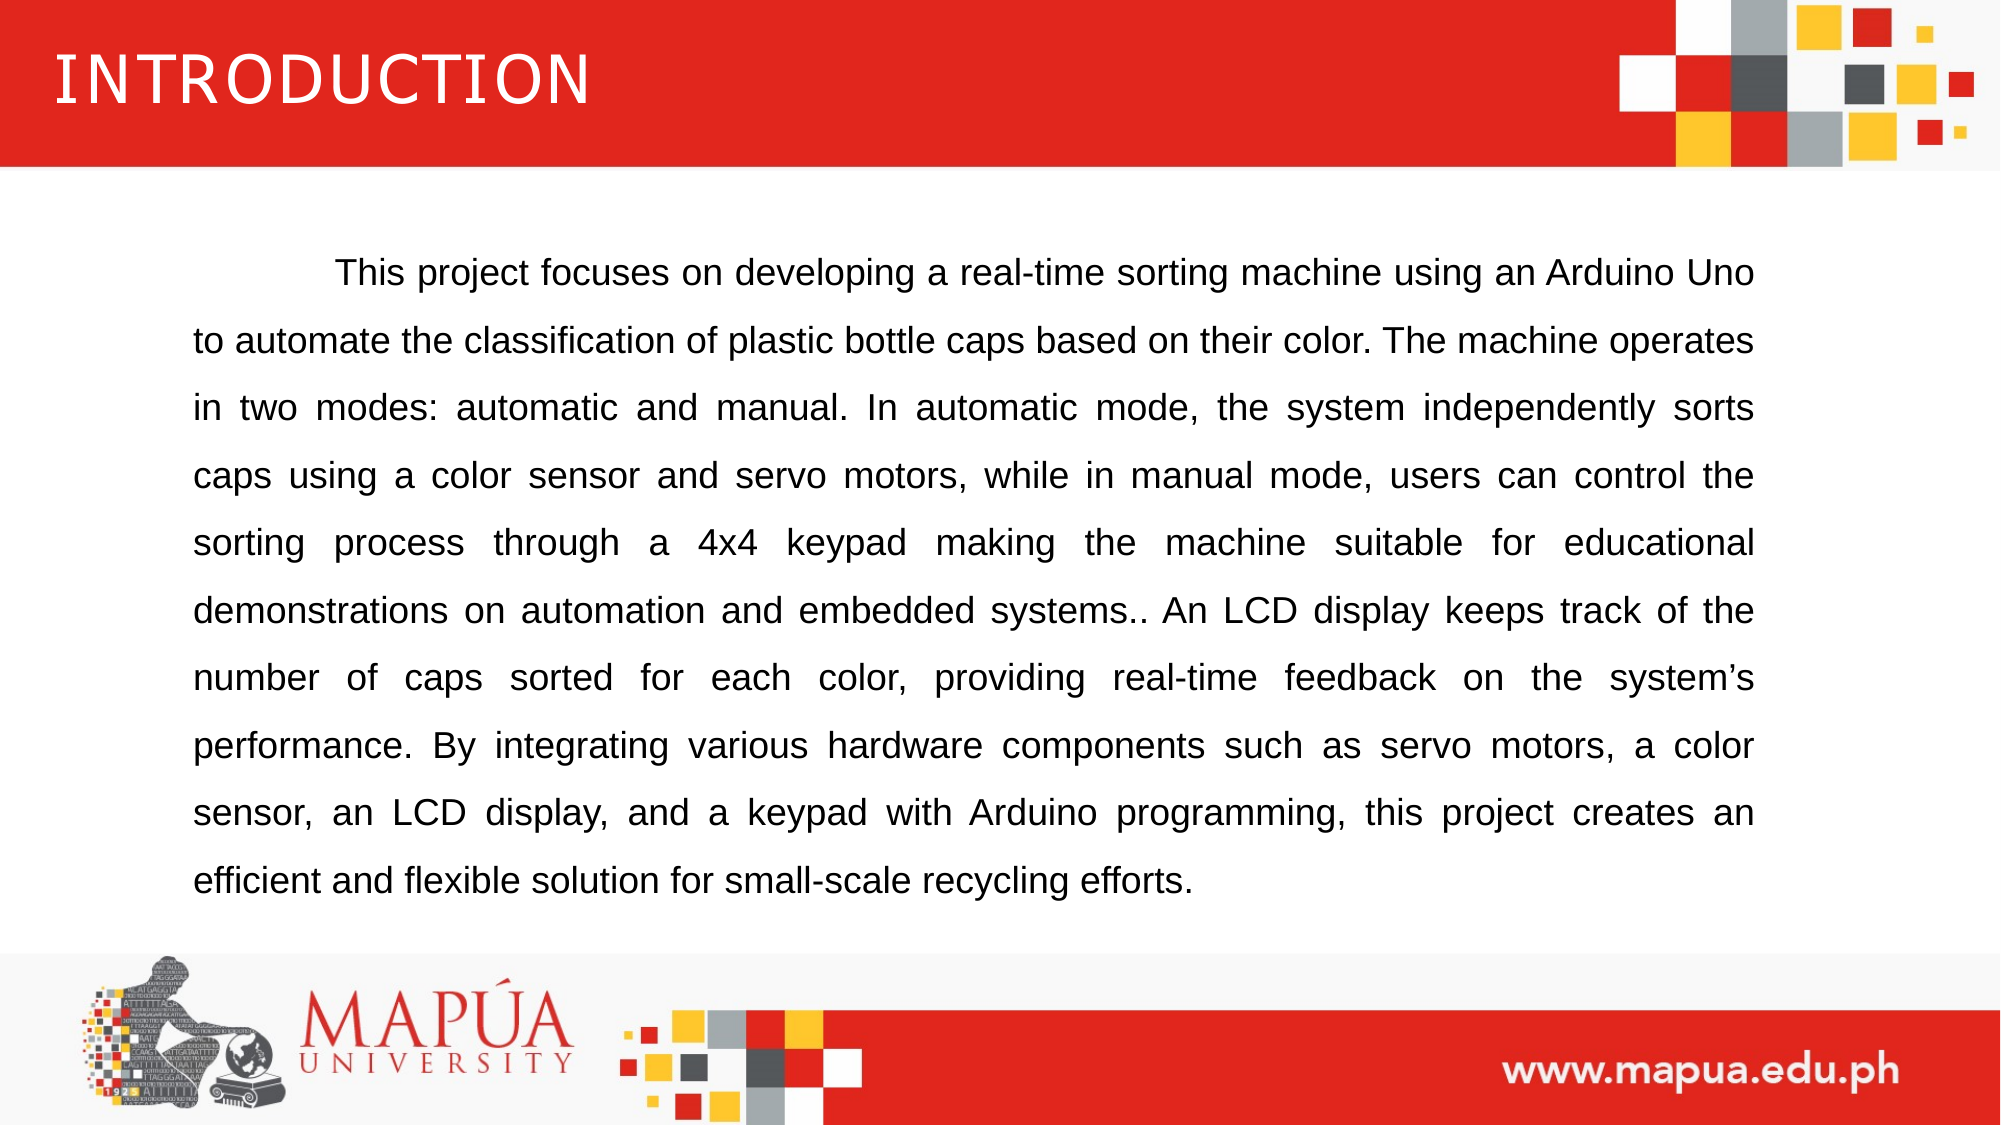

# INTRODUCTION

            This project focuses on developing a real-time sorting machine using an Arduino Uno to automate the classification of plastic bottle caps based on their color. The machine operates in two modes: automatic and manual. In automatic mode, the system independently sorts caps using a color sensor and servo motors, while in manual mode, users can control the sorting process through a 4x4 keypad making the machine suitable for educational demonstrations on automation and embedded systems.. An LCD display keeps track of the number of caps sorted for each color, providing real-time feedback on the system’s performance. By integrating various hardware components such as servo motors, a color sensor, an LCD display, and a keypad with Arduino programming, this project creates an efficient and flexible solution for small-scale recycling efforts.